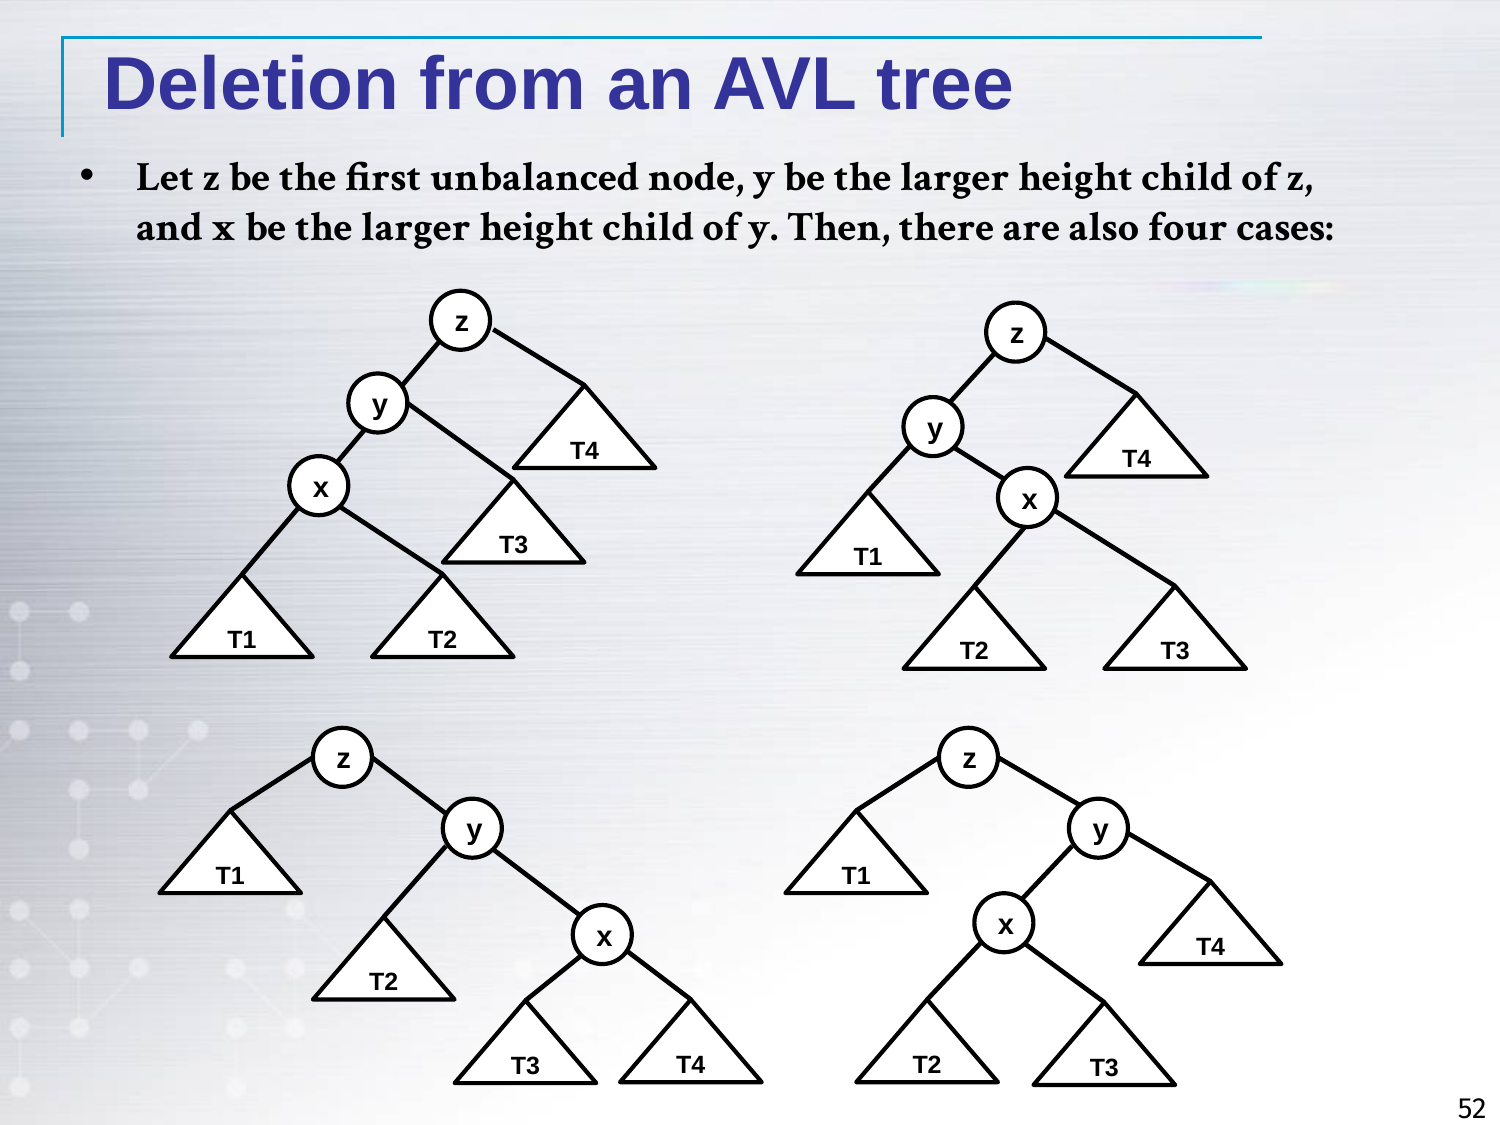

Deletion from an AVL tree
Let z be the first unbalanced node, y be the larger height child of z, and x be the larger height child of y. Then, there are also four cases:
z
z
y
T4
T4
y
x
x
T3
T1
T1
T2
T2
T3
z
z
y
y
T1
T1
T4
x
x
T2
T4
T2
T3
T3
52